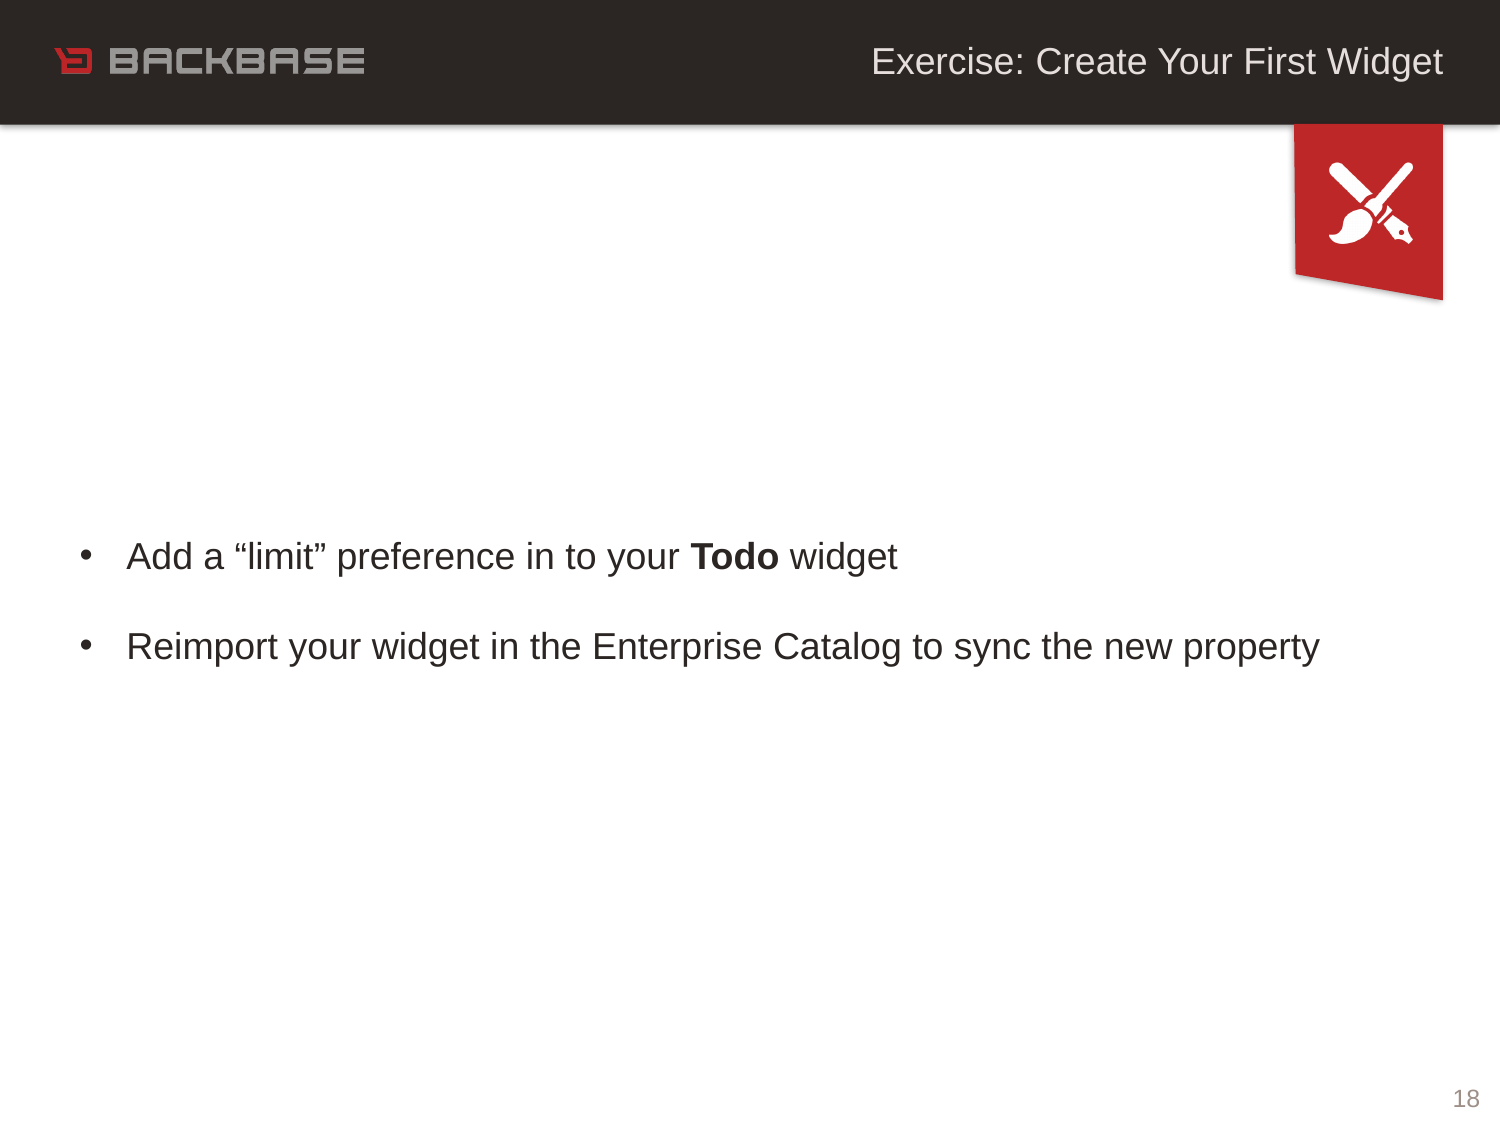

Exercise: Create Your First Widget
Add a “limit” preference in to your Todo widget
Reimport your widget in the Enterprise Catalog to sync the new property
18